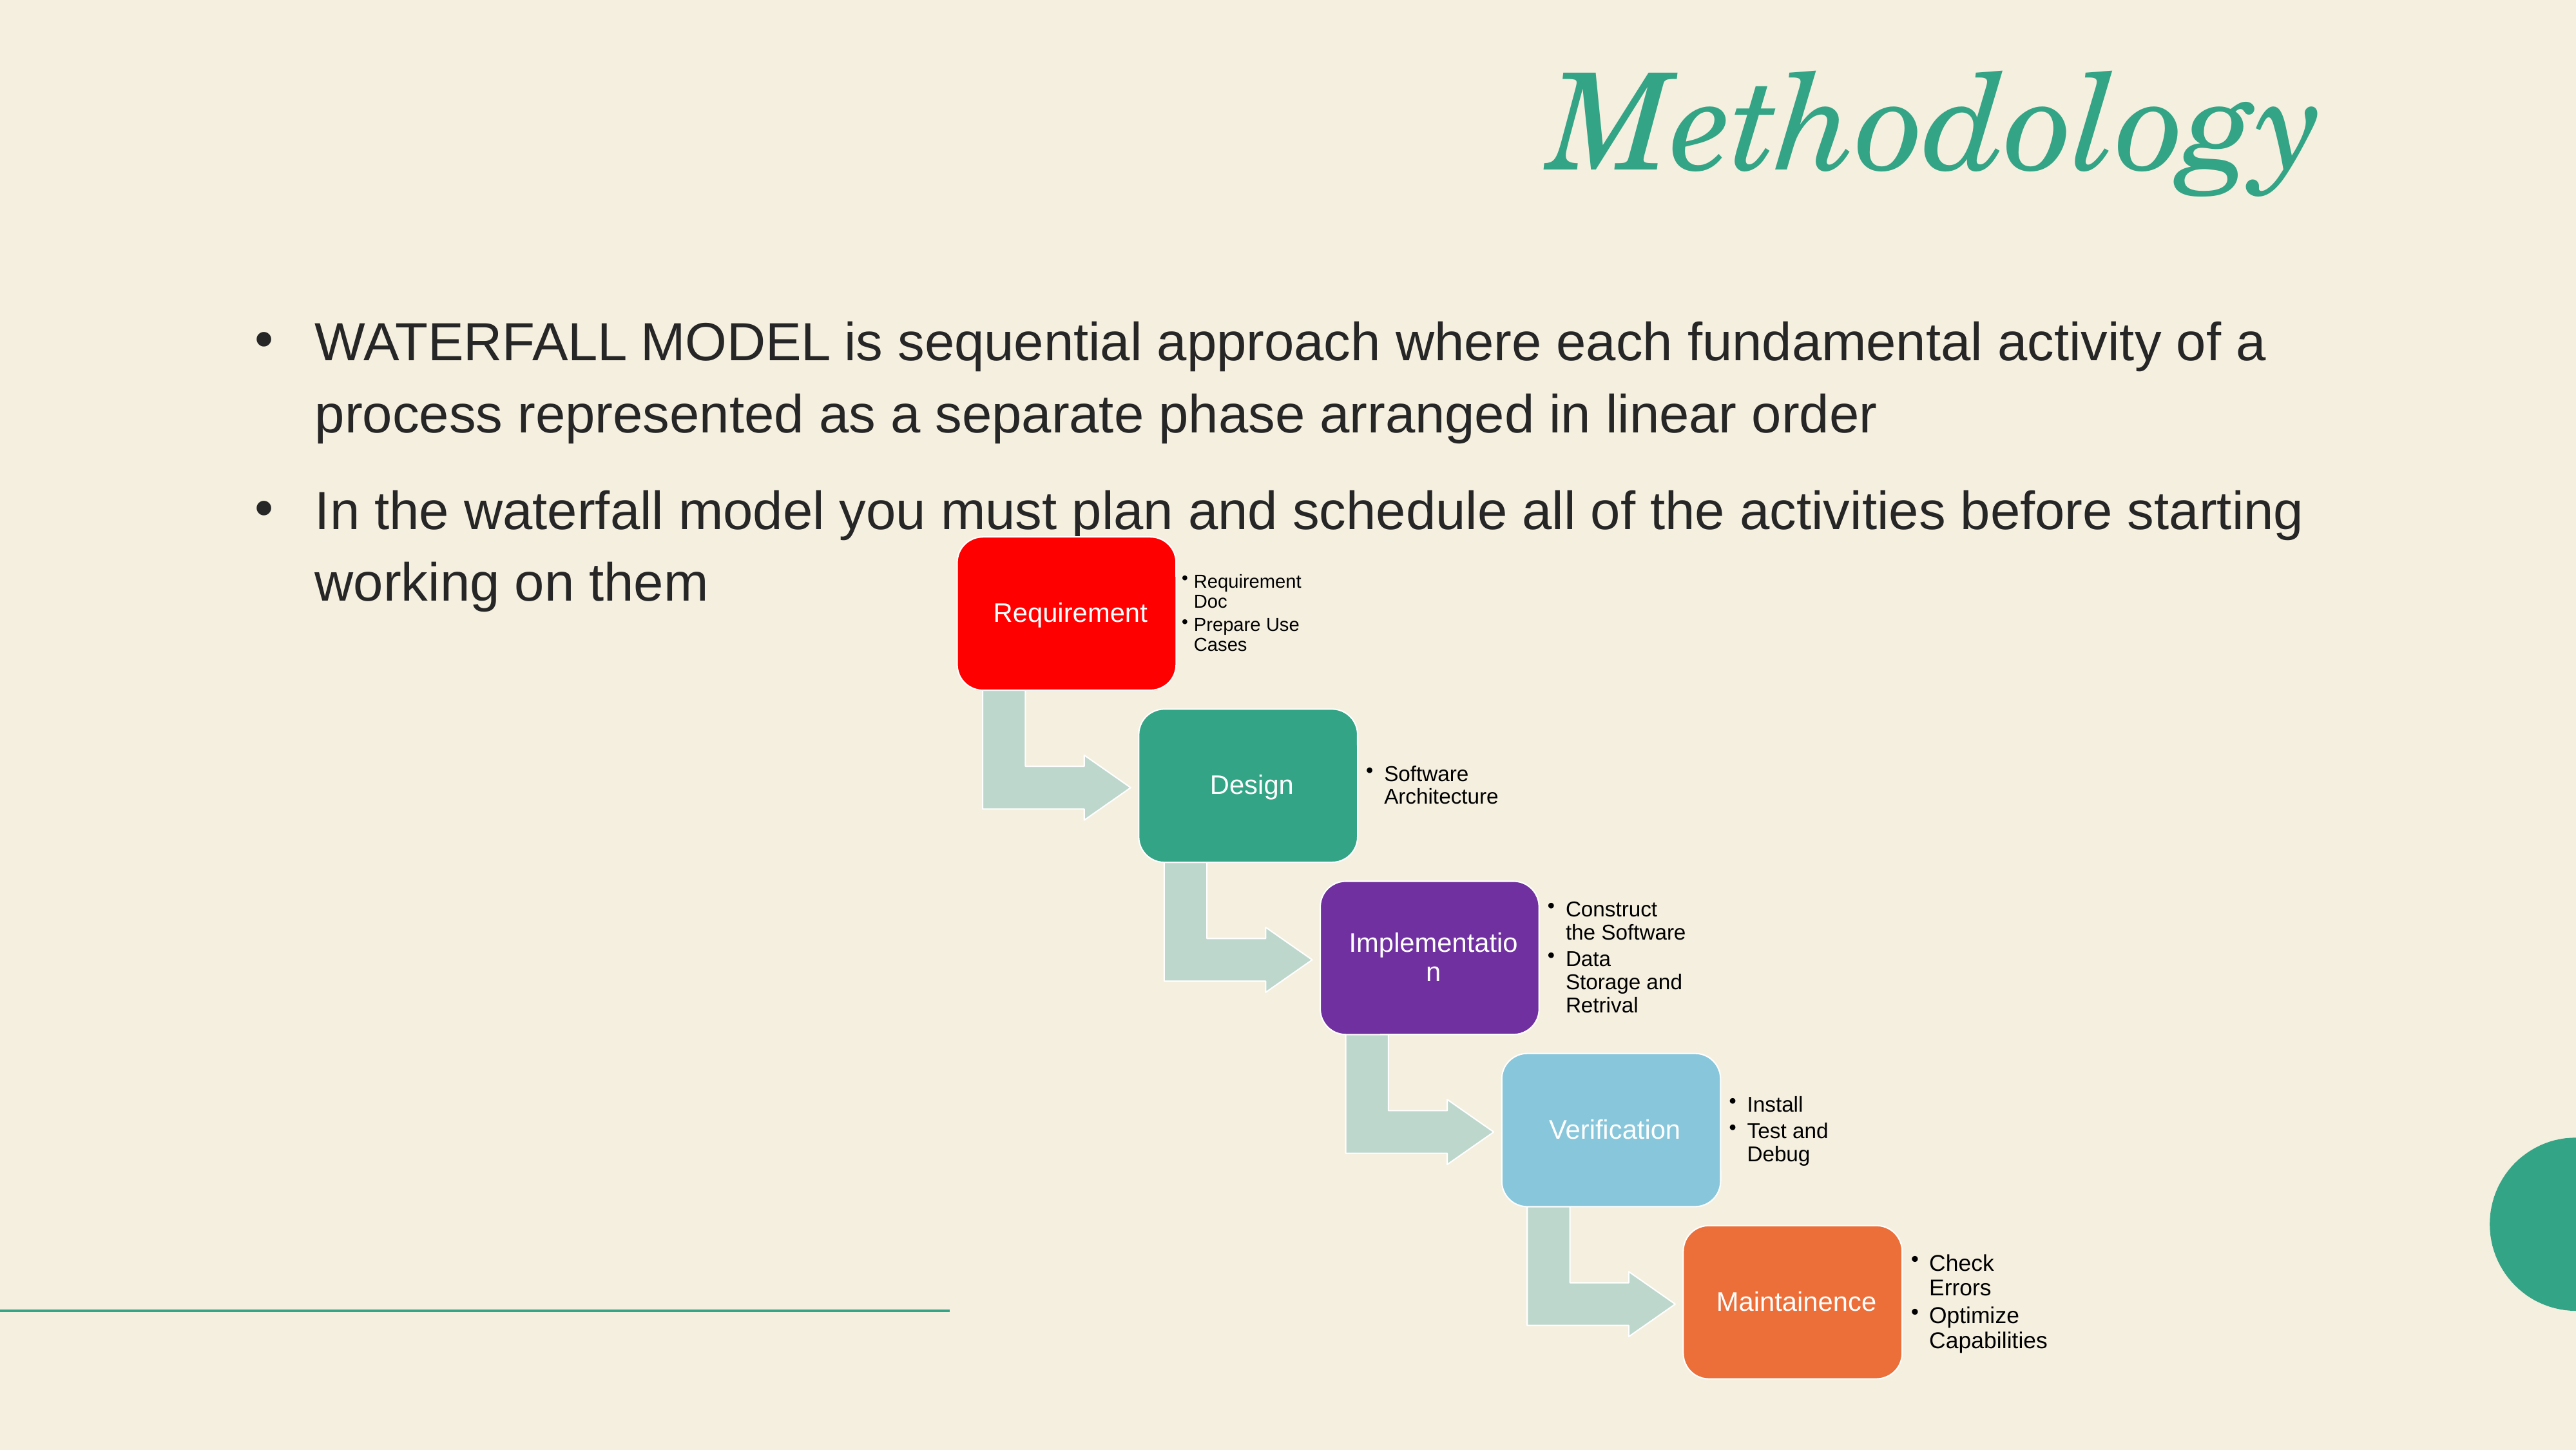

# Methodology
WATERFALL MODEL is sequential approach where each fundamental activity of a process represented as a separate phase arranged in linear order
In the waterfall model you must plan and schedule all of the activities before starting working on them

Requirement
Requirement Doc
Prepare Use Cases
Design
Software Architecture
Implementation
Construct the Software
Data Storage and Retrival
Verification
Install
Test and Debug
Maintainence
Check Errors
Optimize Capabilities